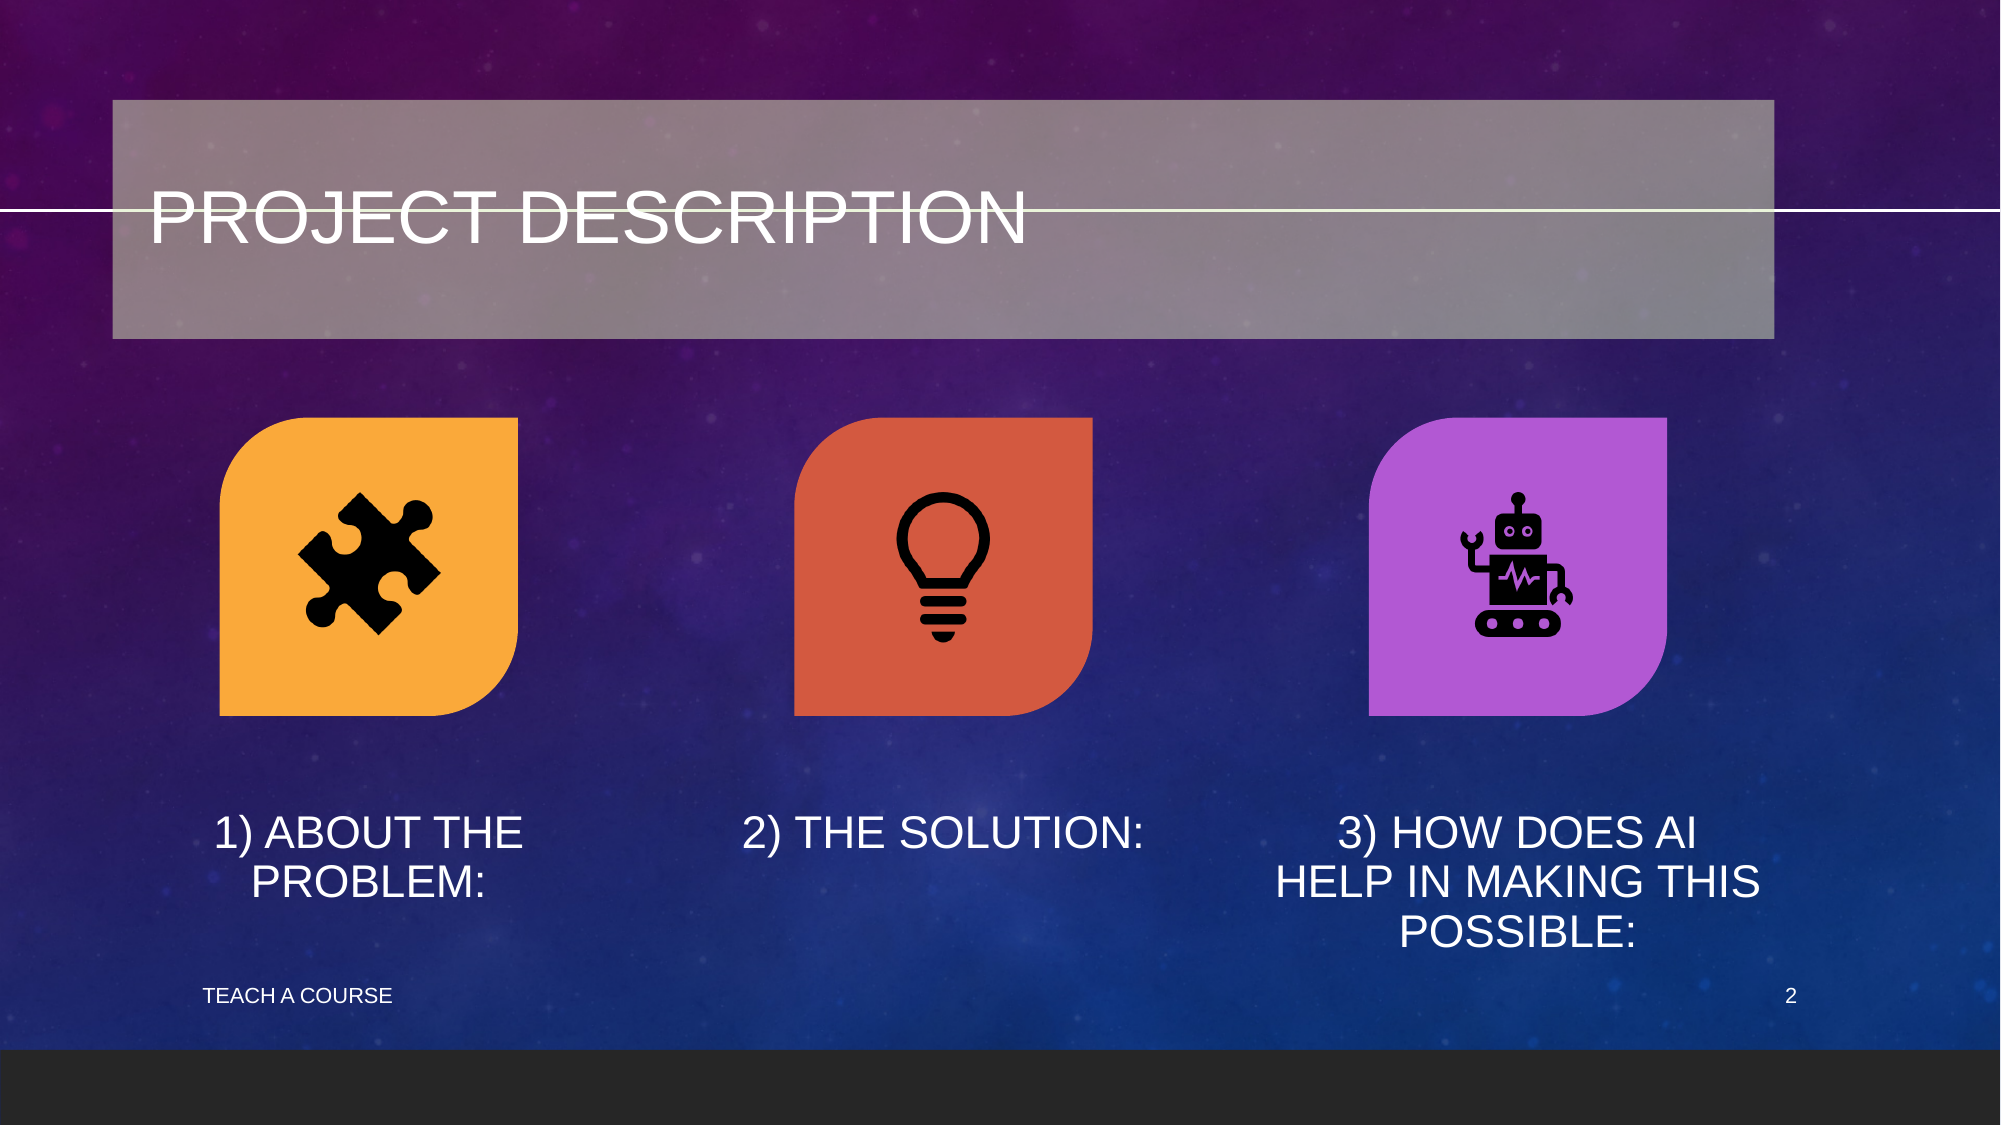

# PROJECT DESCRIPTION
1) About the problem:
2) The solution:
3) How does AI help in making this possible:
2
TEACH A COURSE